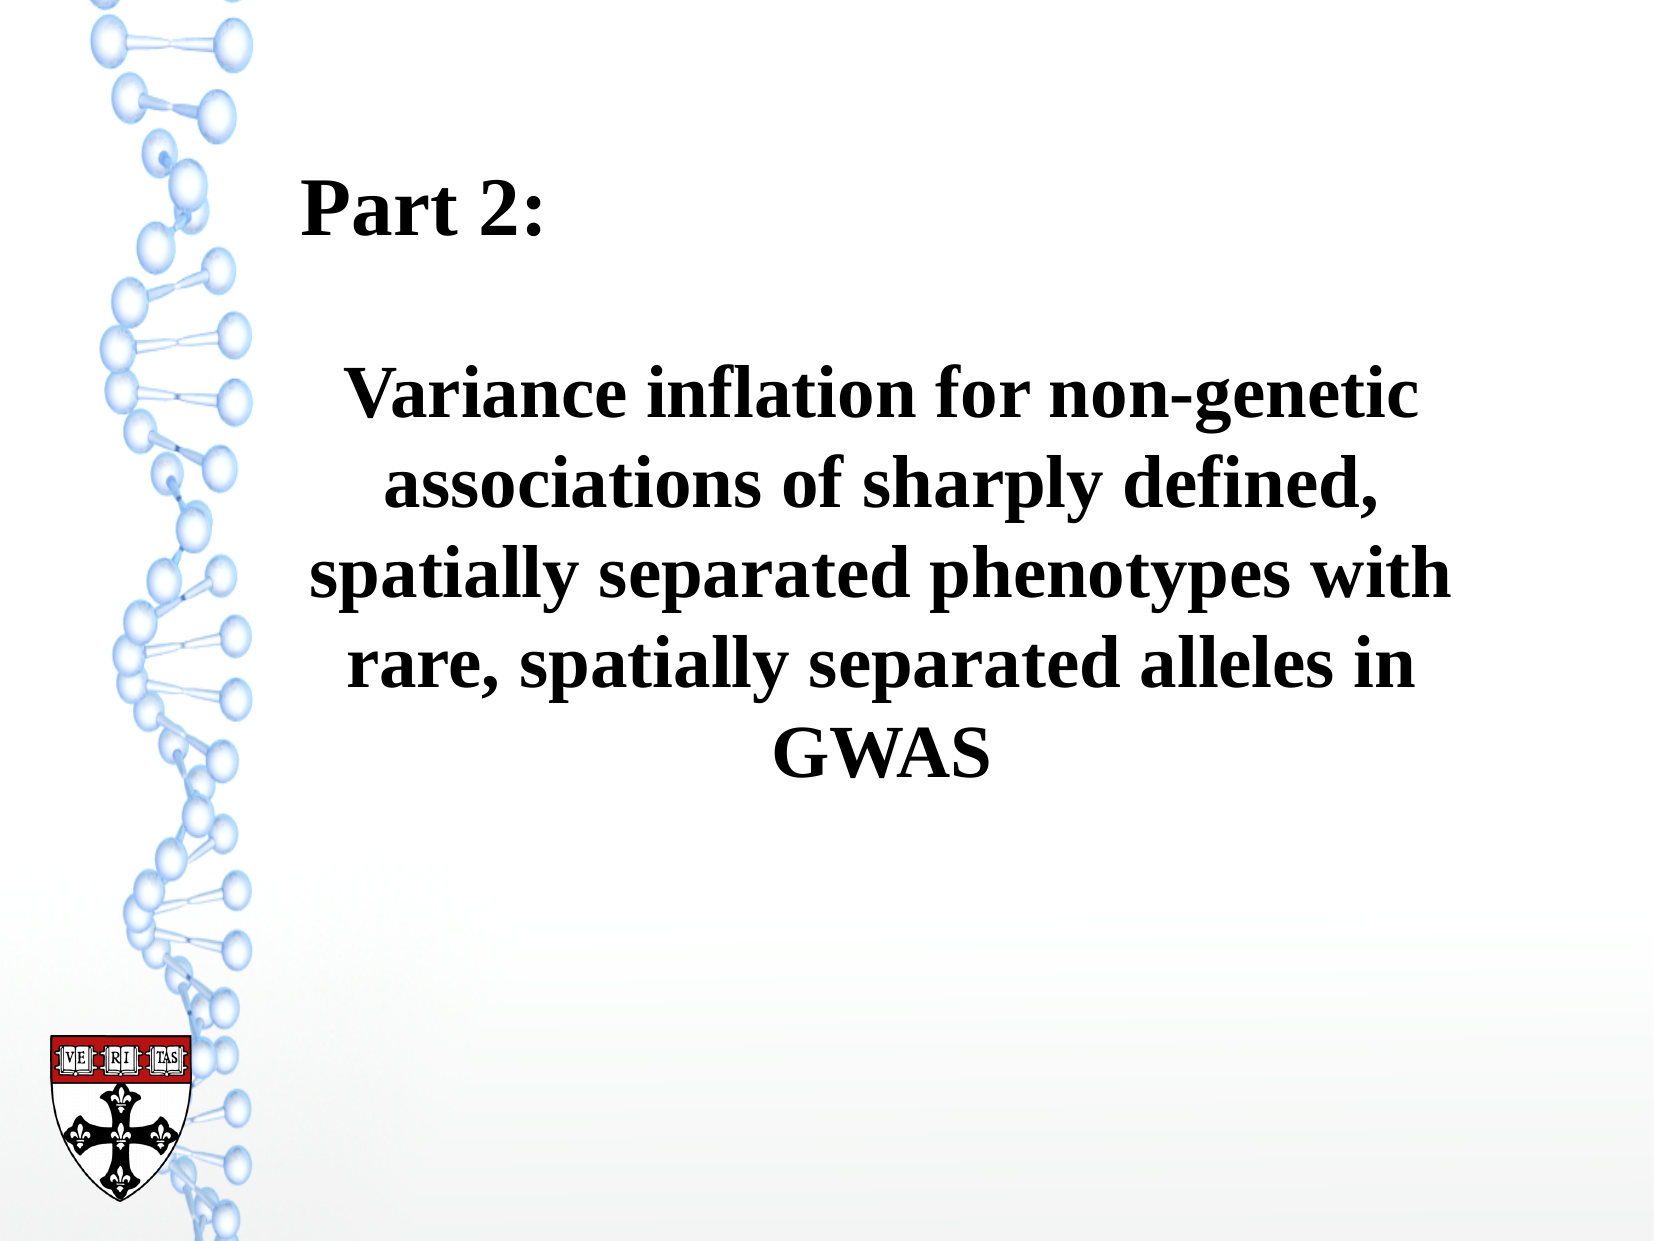

Part 2:

Variance inflation for non-genetic associations of sharply defined, spatially separated phenotypes with rare, spatially separated alleles in GWAS